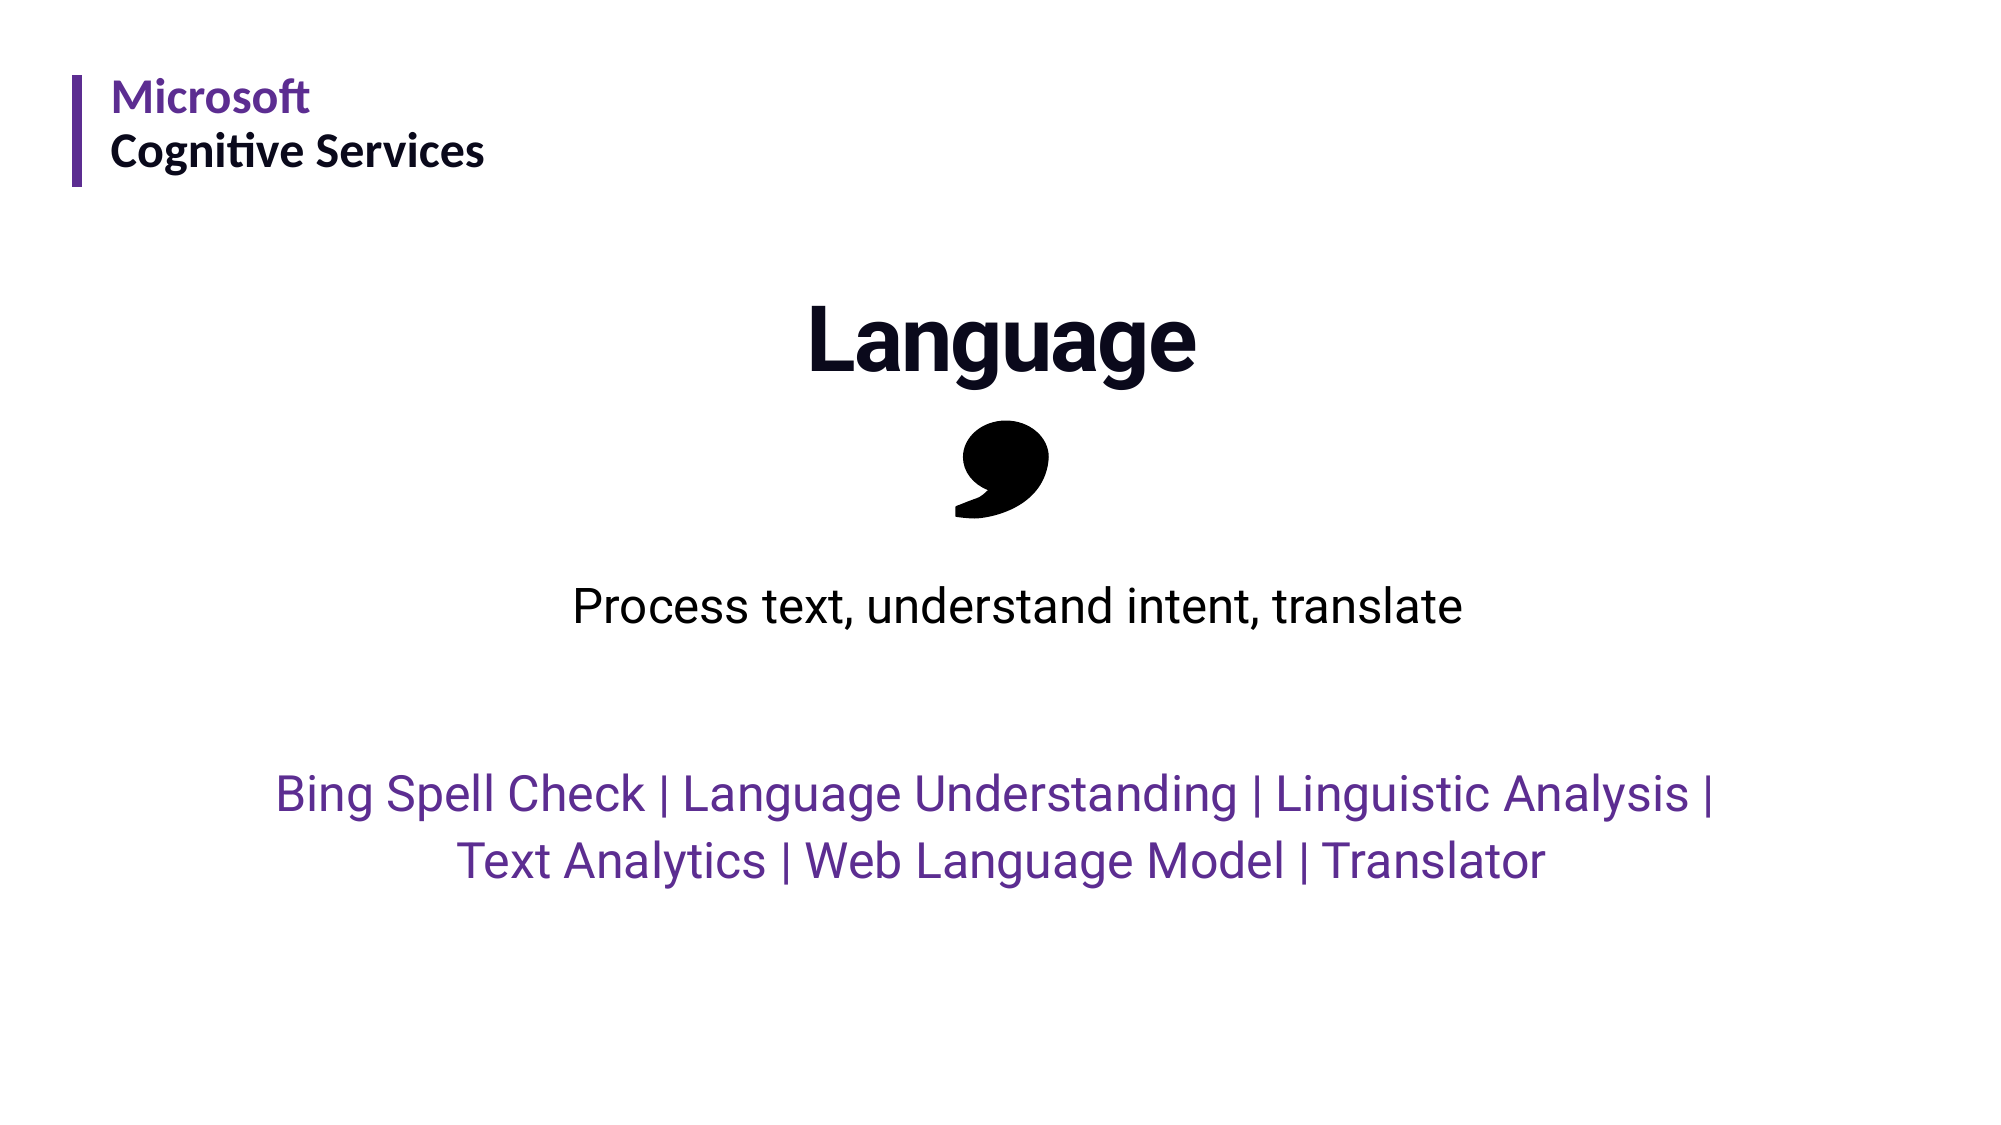

#
Microsoft
Cognitive Services

Language

Process text, understand intent, translate
Bing Spell Check | Language Understanding | Linguistic Analysis |
Text Analytics | Web Language Model | Translator